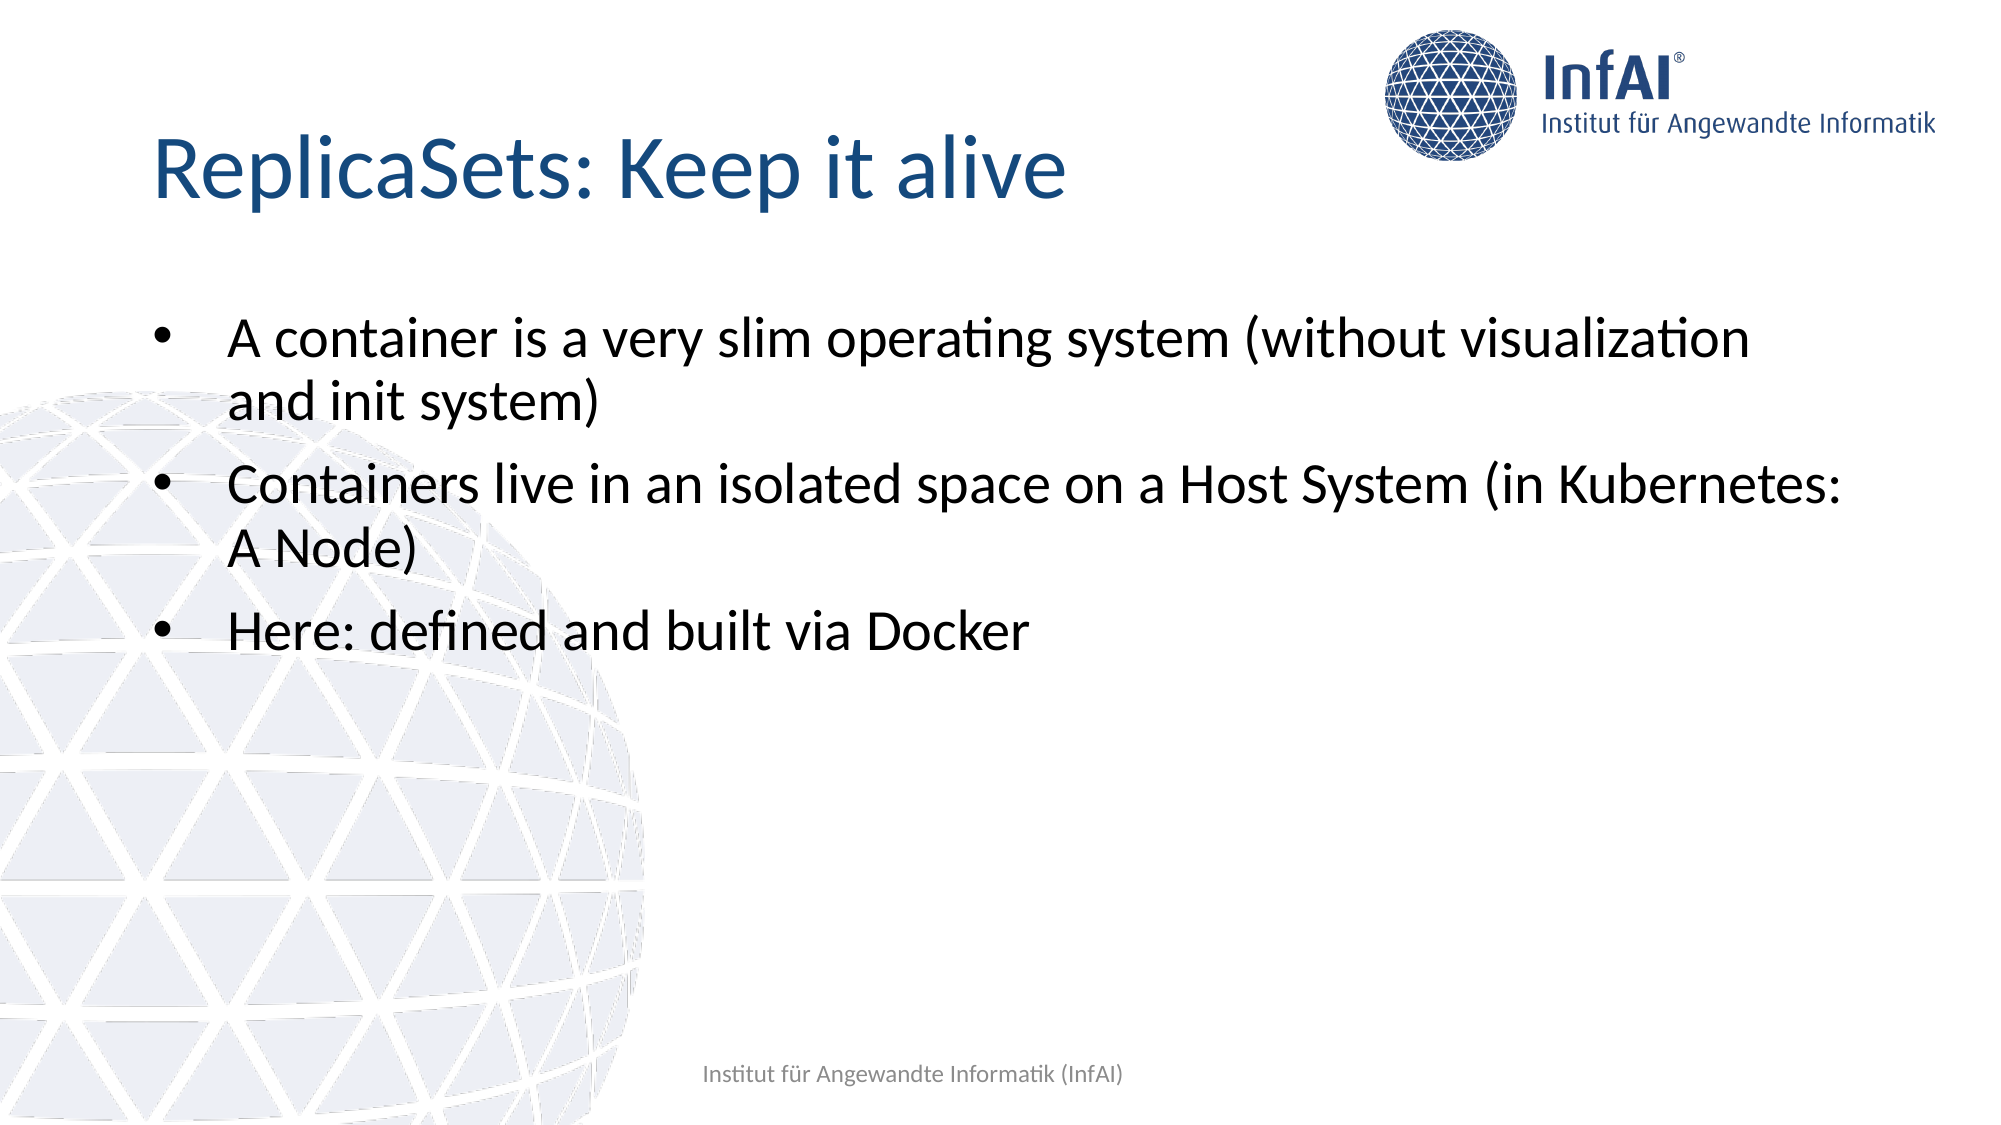

# ReplicaSets: Keep it alive
A container is a very slim operating system (without visualization and init system)
Containers live in an isolated space on a Host System (in Kubernetes: A Node)
Here: defined and built via Docker
Institut für Angewandte Informatik (InfAI)